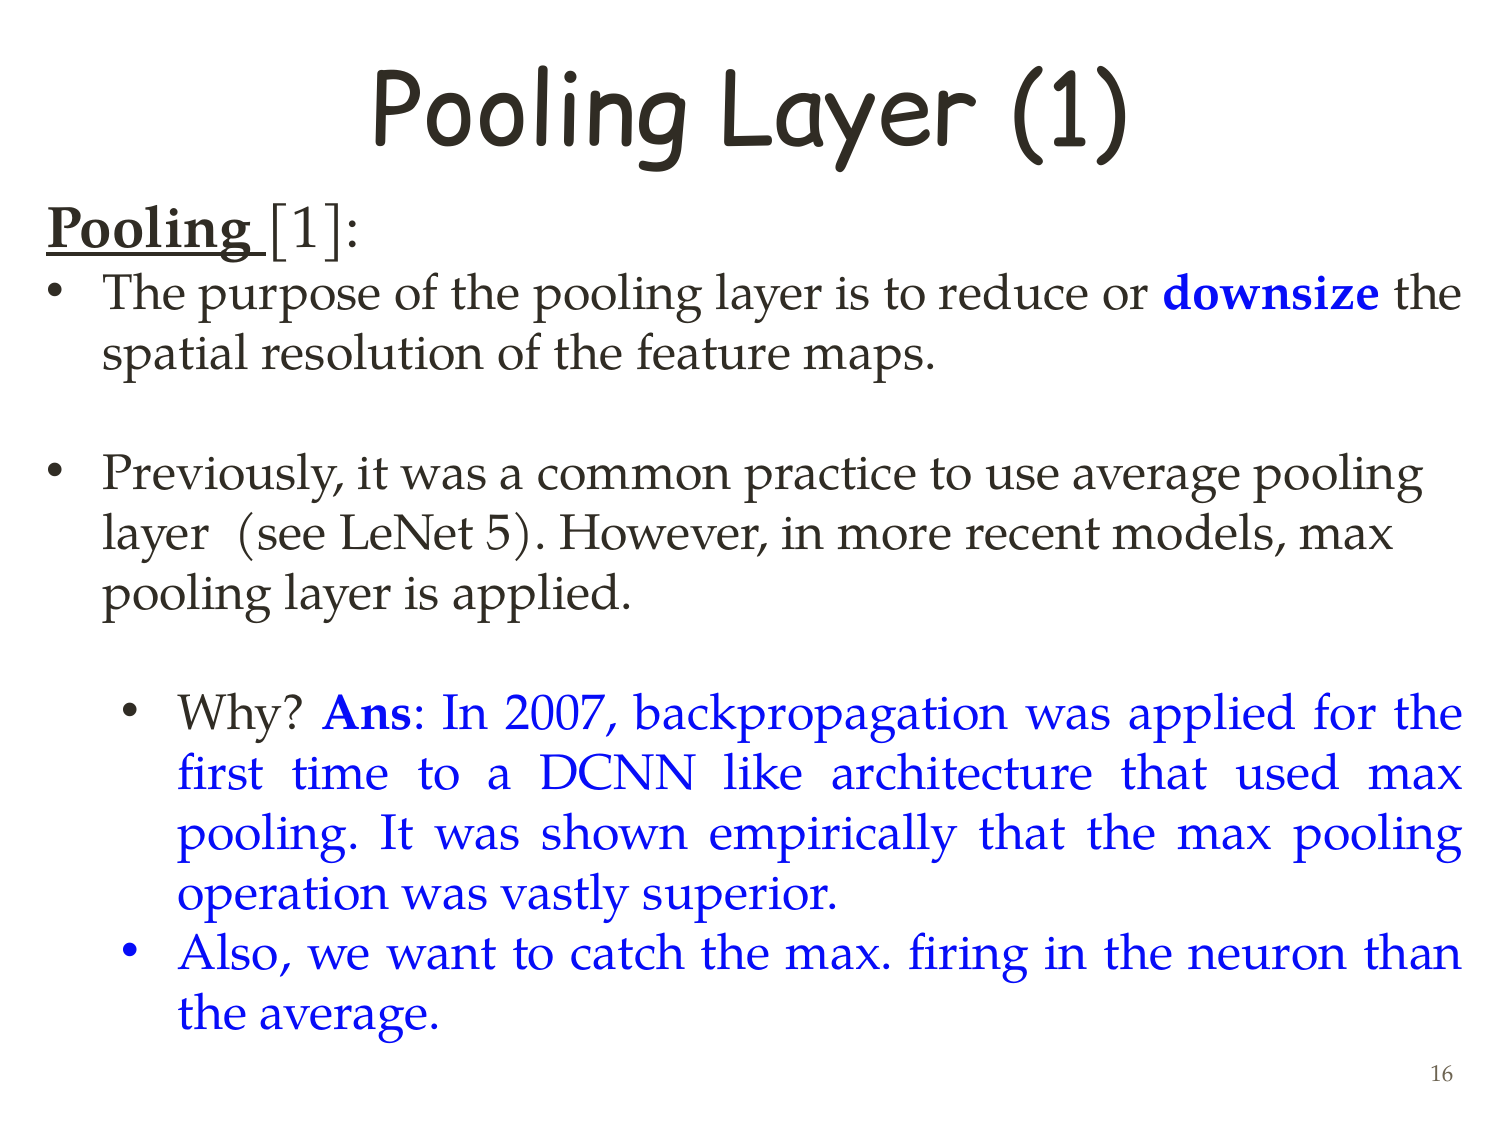

# Pooling Layer (1)
Pooling [1]:
The purpose of the pooling layer is to reduce or downsize the spatial resolution of the feature maps.

Previously, it was a common practice to use average pooling layer  (see LeNet 5). However, in more recent models, max pooling layer is applied.

Why? Ans: In 2007, backpropagation was applied for the first time to a DCNN like architecture that used max pooling. It was shown empirically that the max pooling operation was vastly superior.
Also, we want to catch the max. firing in the neuron than the average.
16